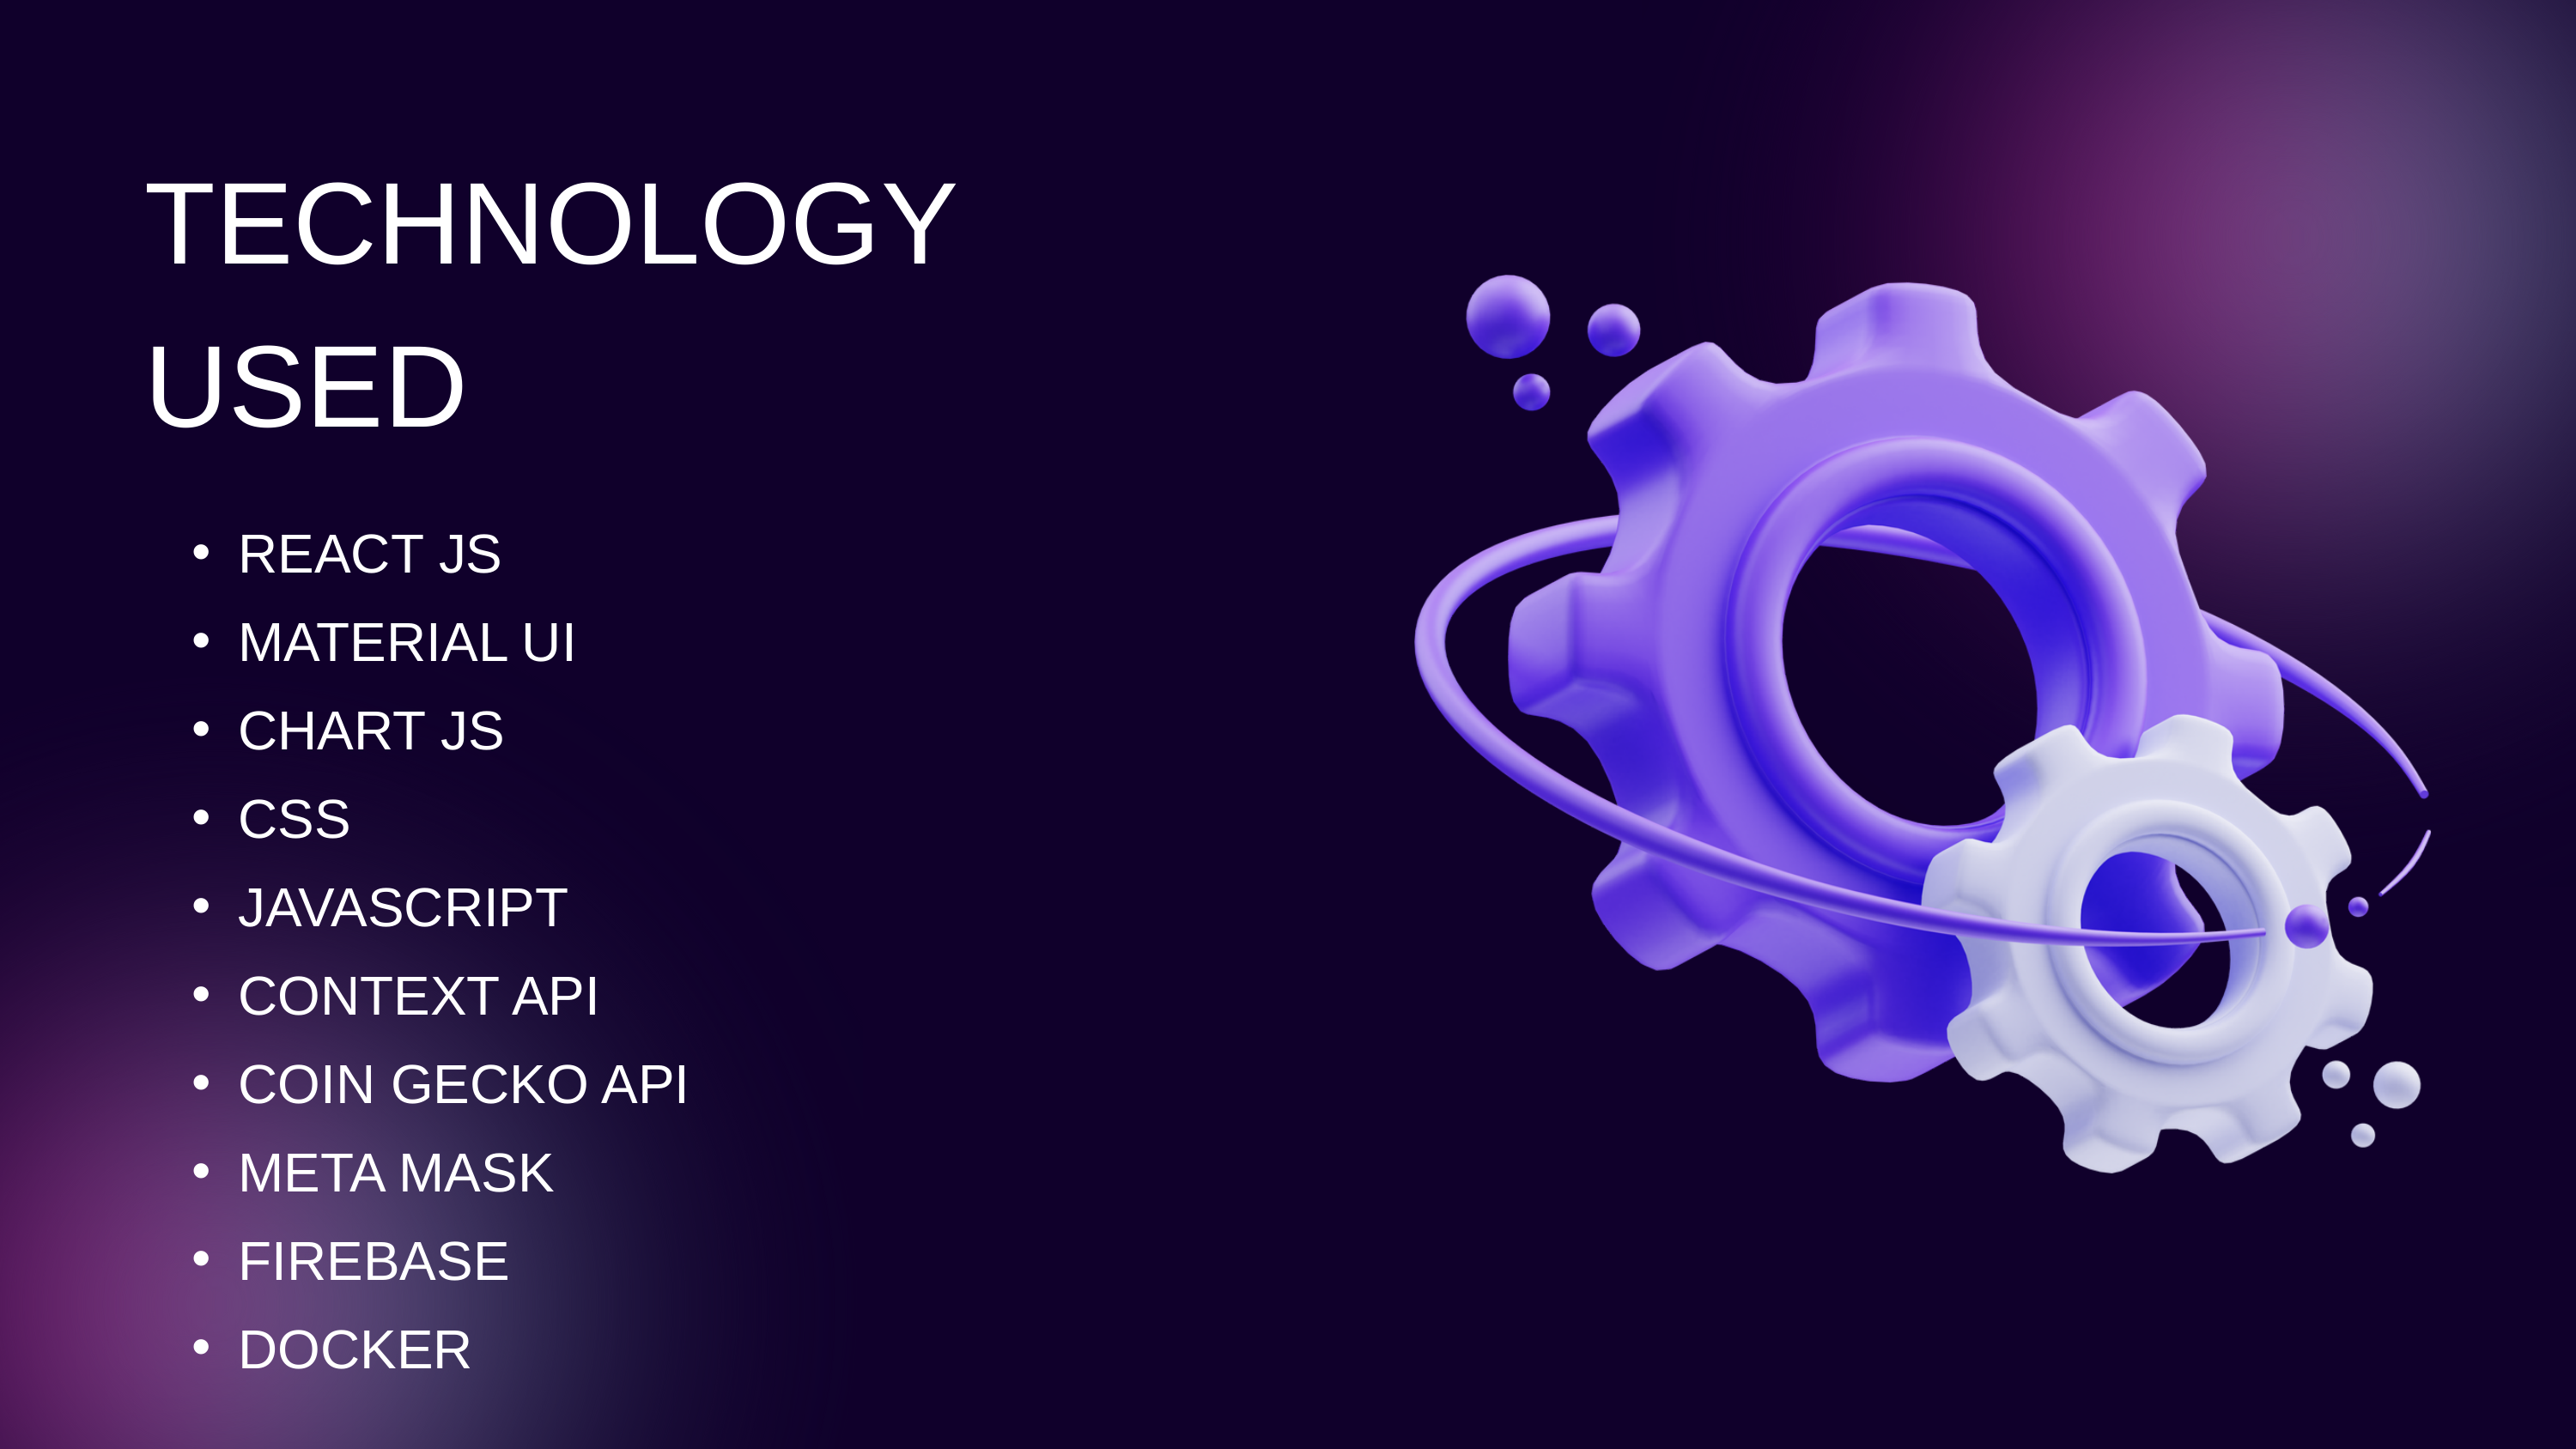

TECHNOLOGY USED

REACT JS
MATERIAL UI
CHART JS
CSS
JAVASCRIPT
CONTEXT API
COIN GECKO API
META MASK
FIREBASE
DOCKER